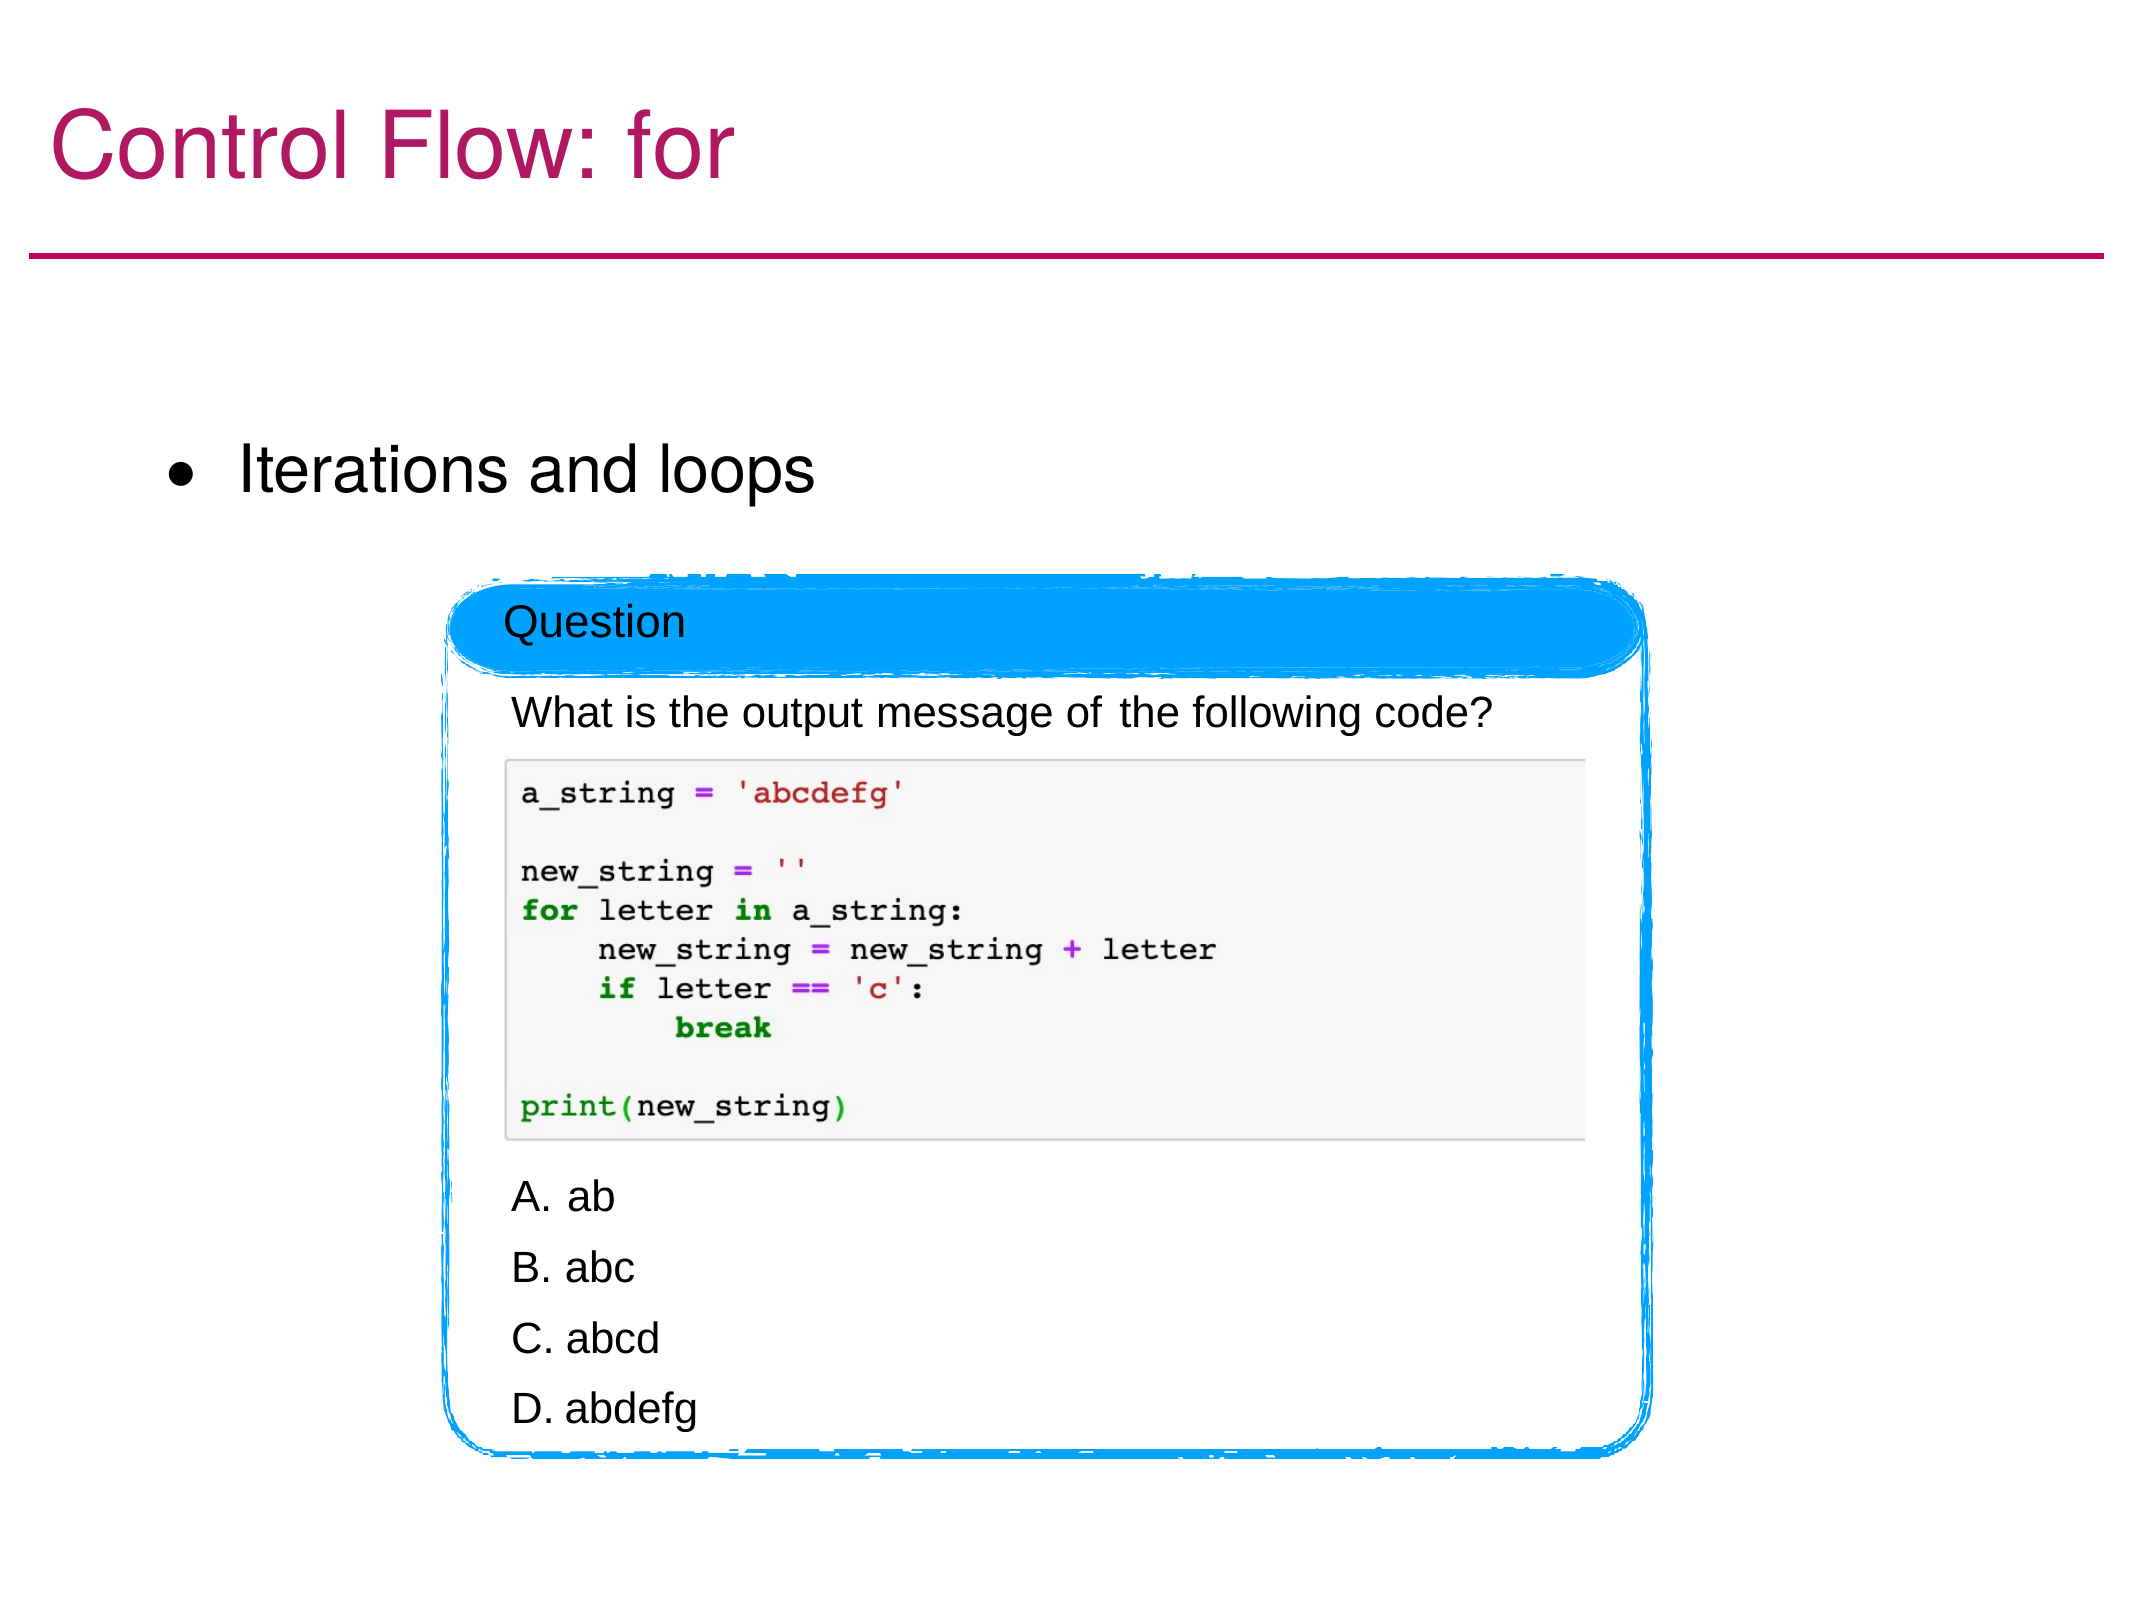

# Control Flow: for

Iterations and loops
Question
What is the output message of the following code?

ab
abc
abcd
abdefg